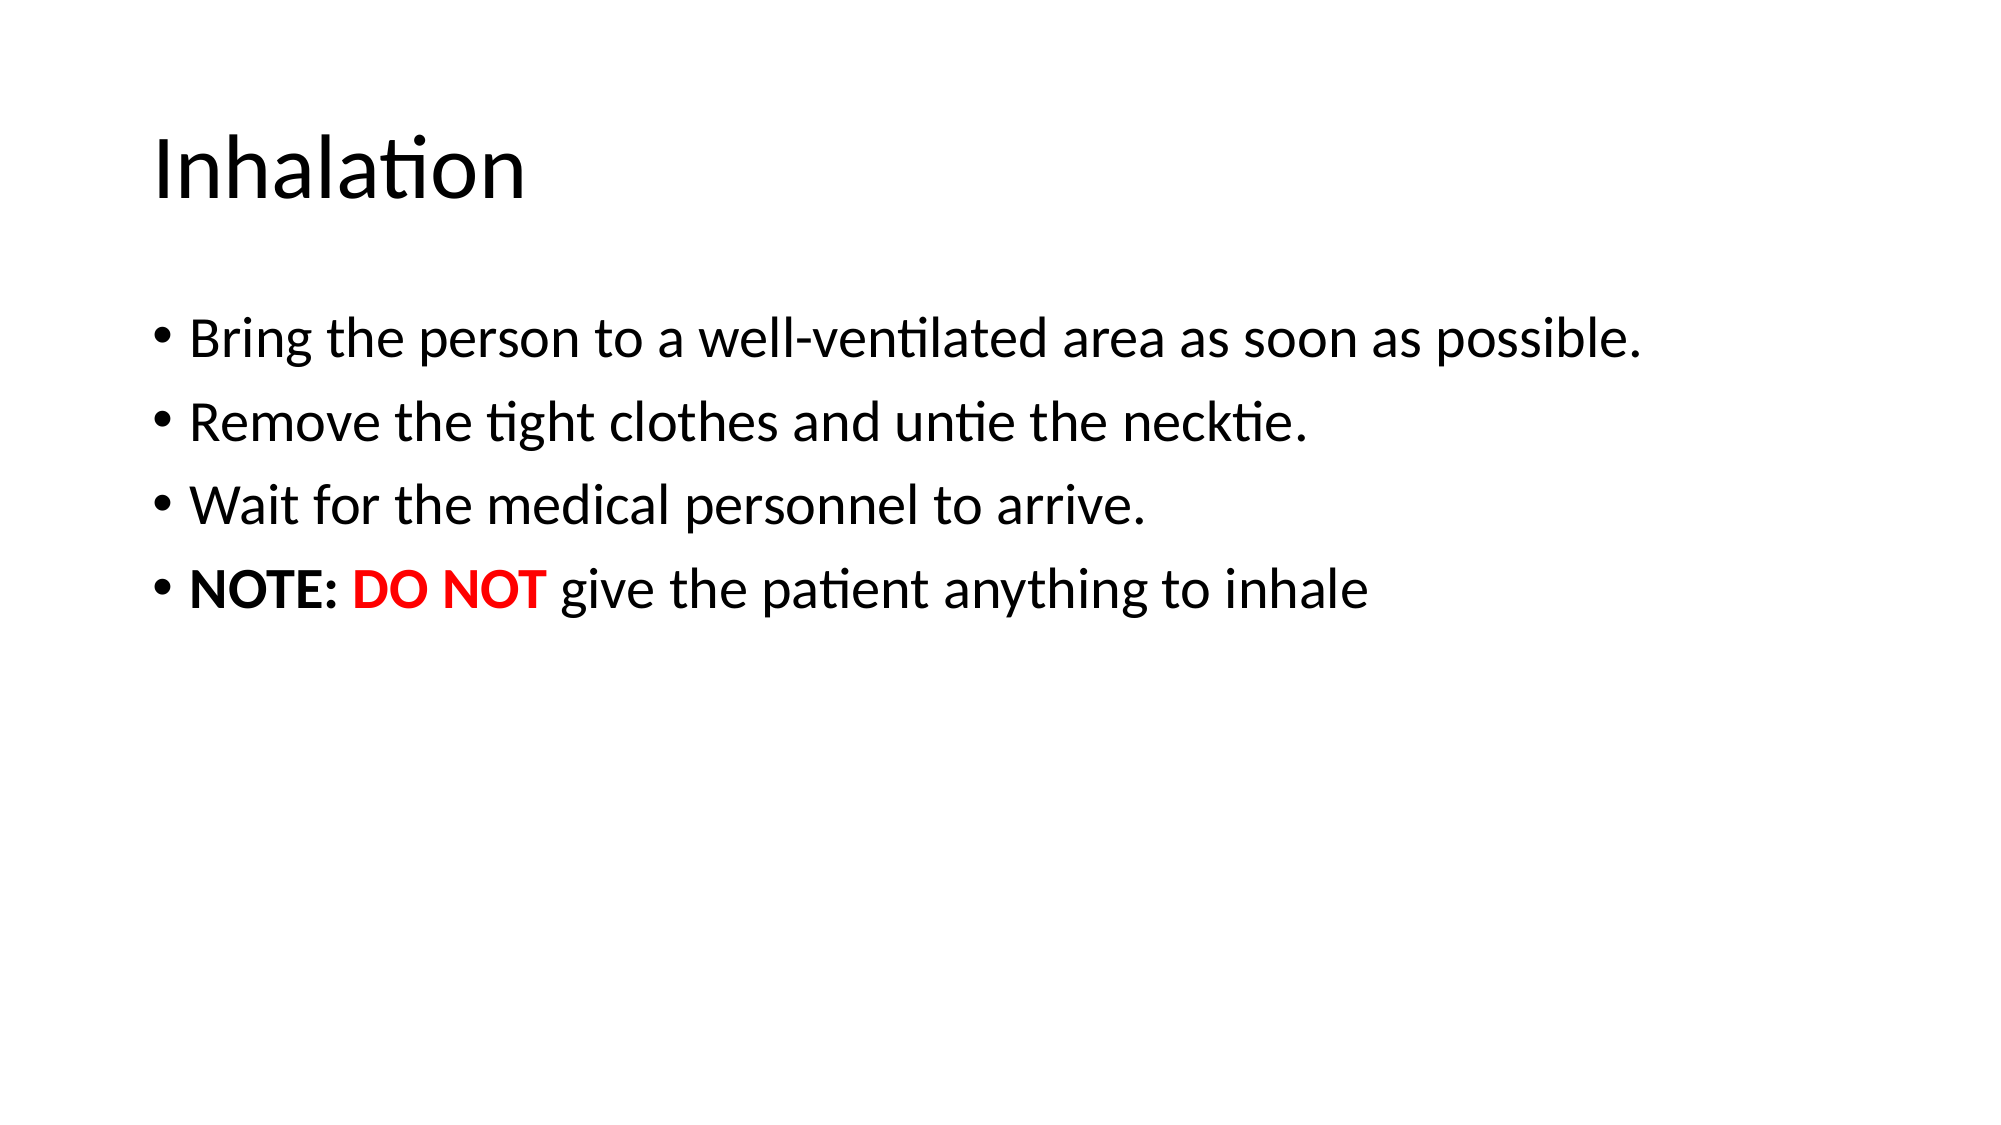

# Inhalation
Bring the person to a well-ventilated area as soon as possible.
Remove the tight clothes and untie the necktie.
Wait for the medical personnel to arrive.
NOTE: DO NOT give the patient anything to inhale